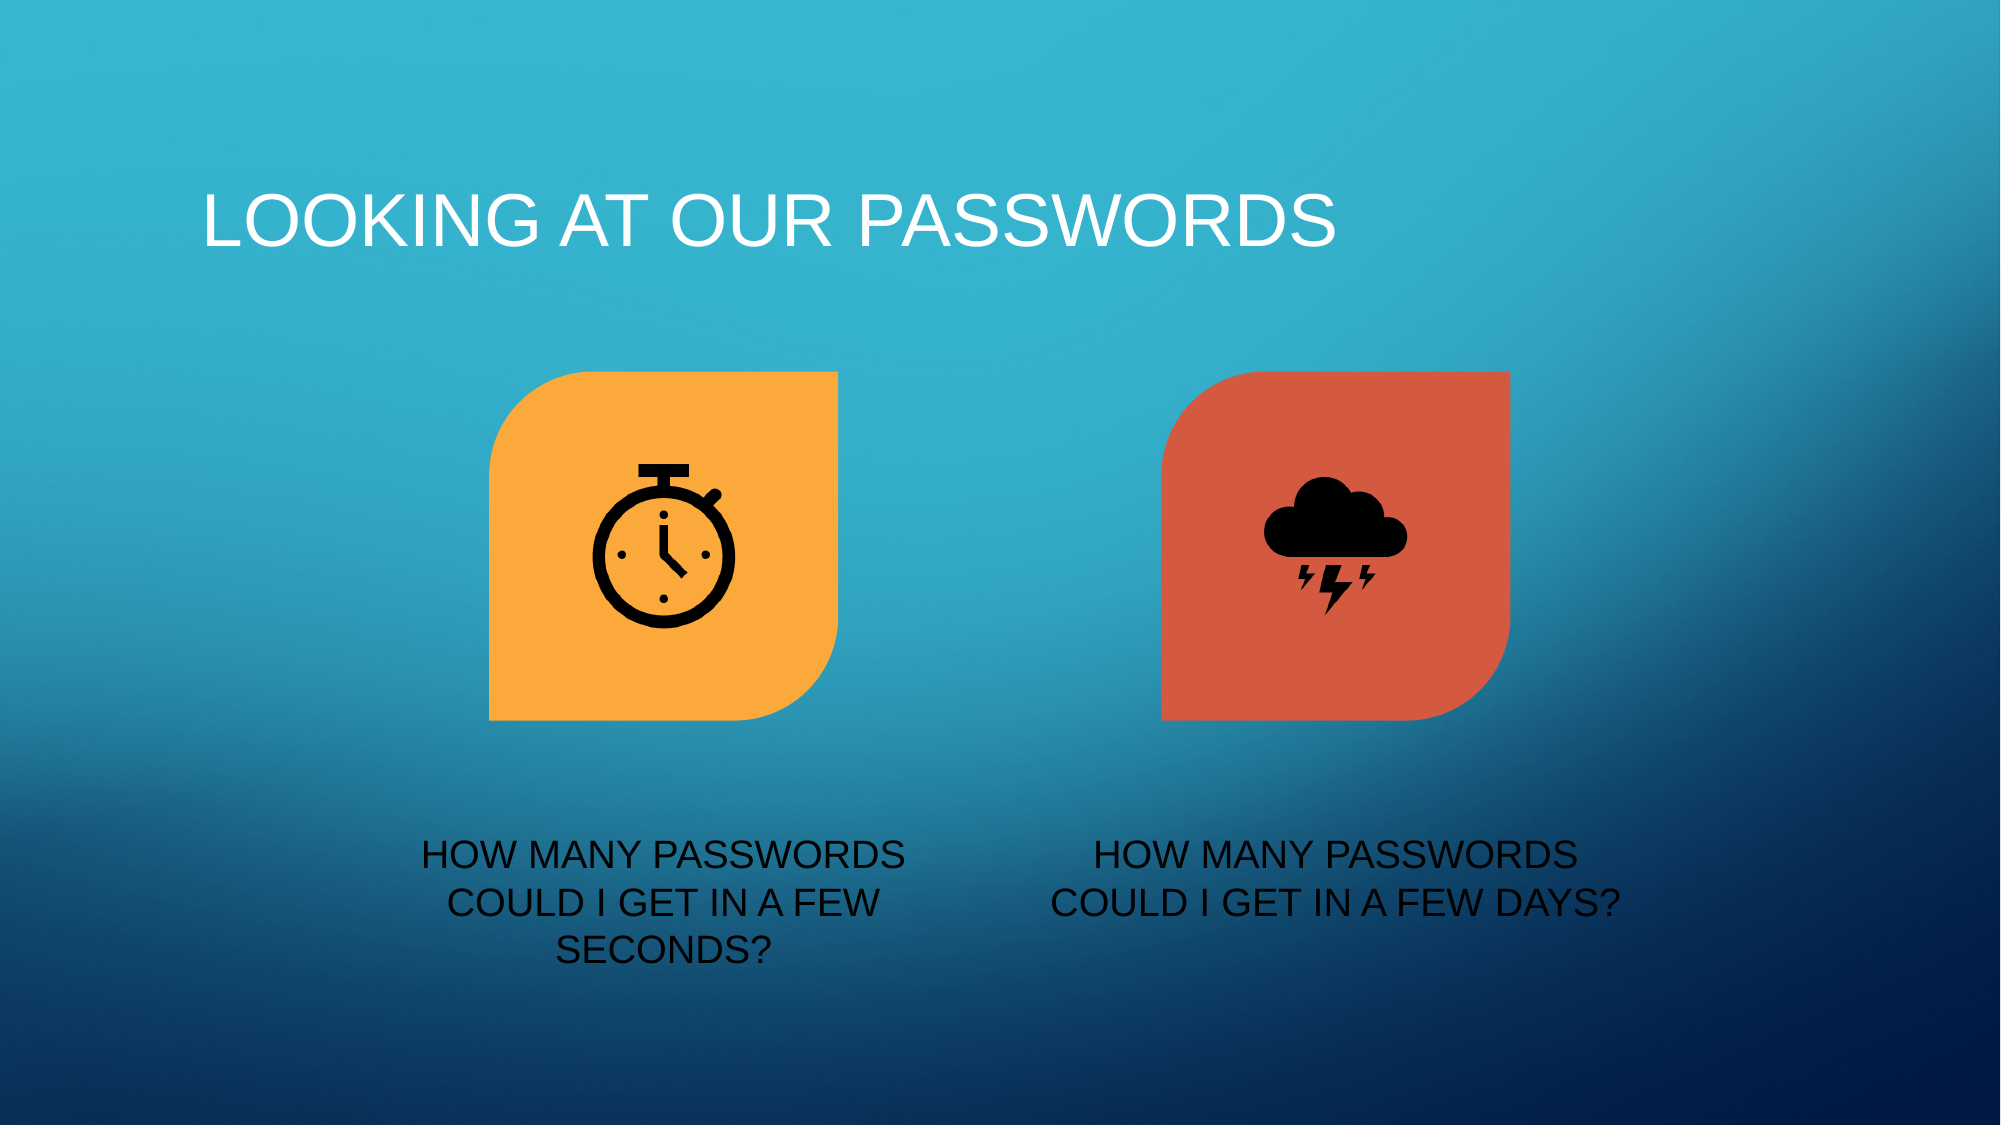

Looking at our passwords
How many passwords could I get in a few seconds?
How many passwords could I get in a few days?